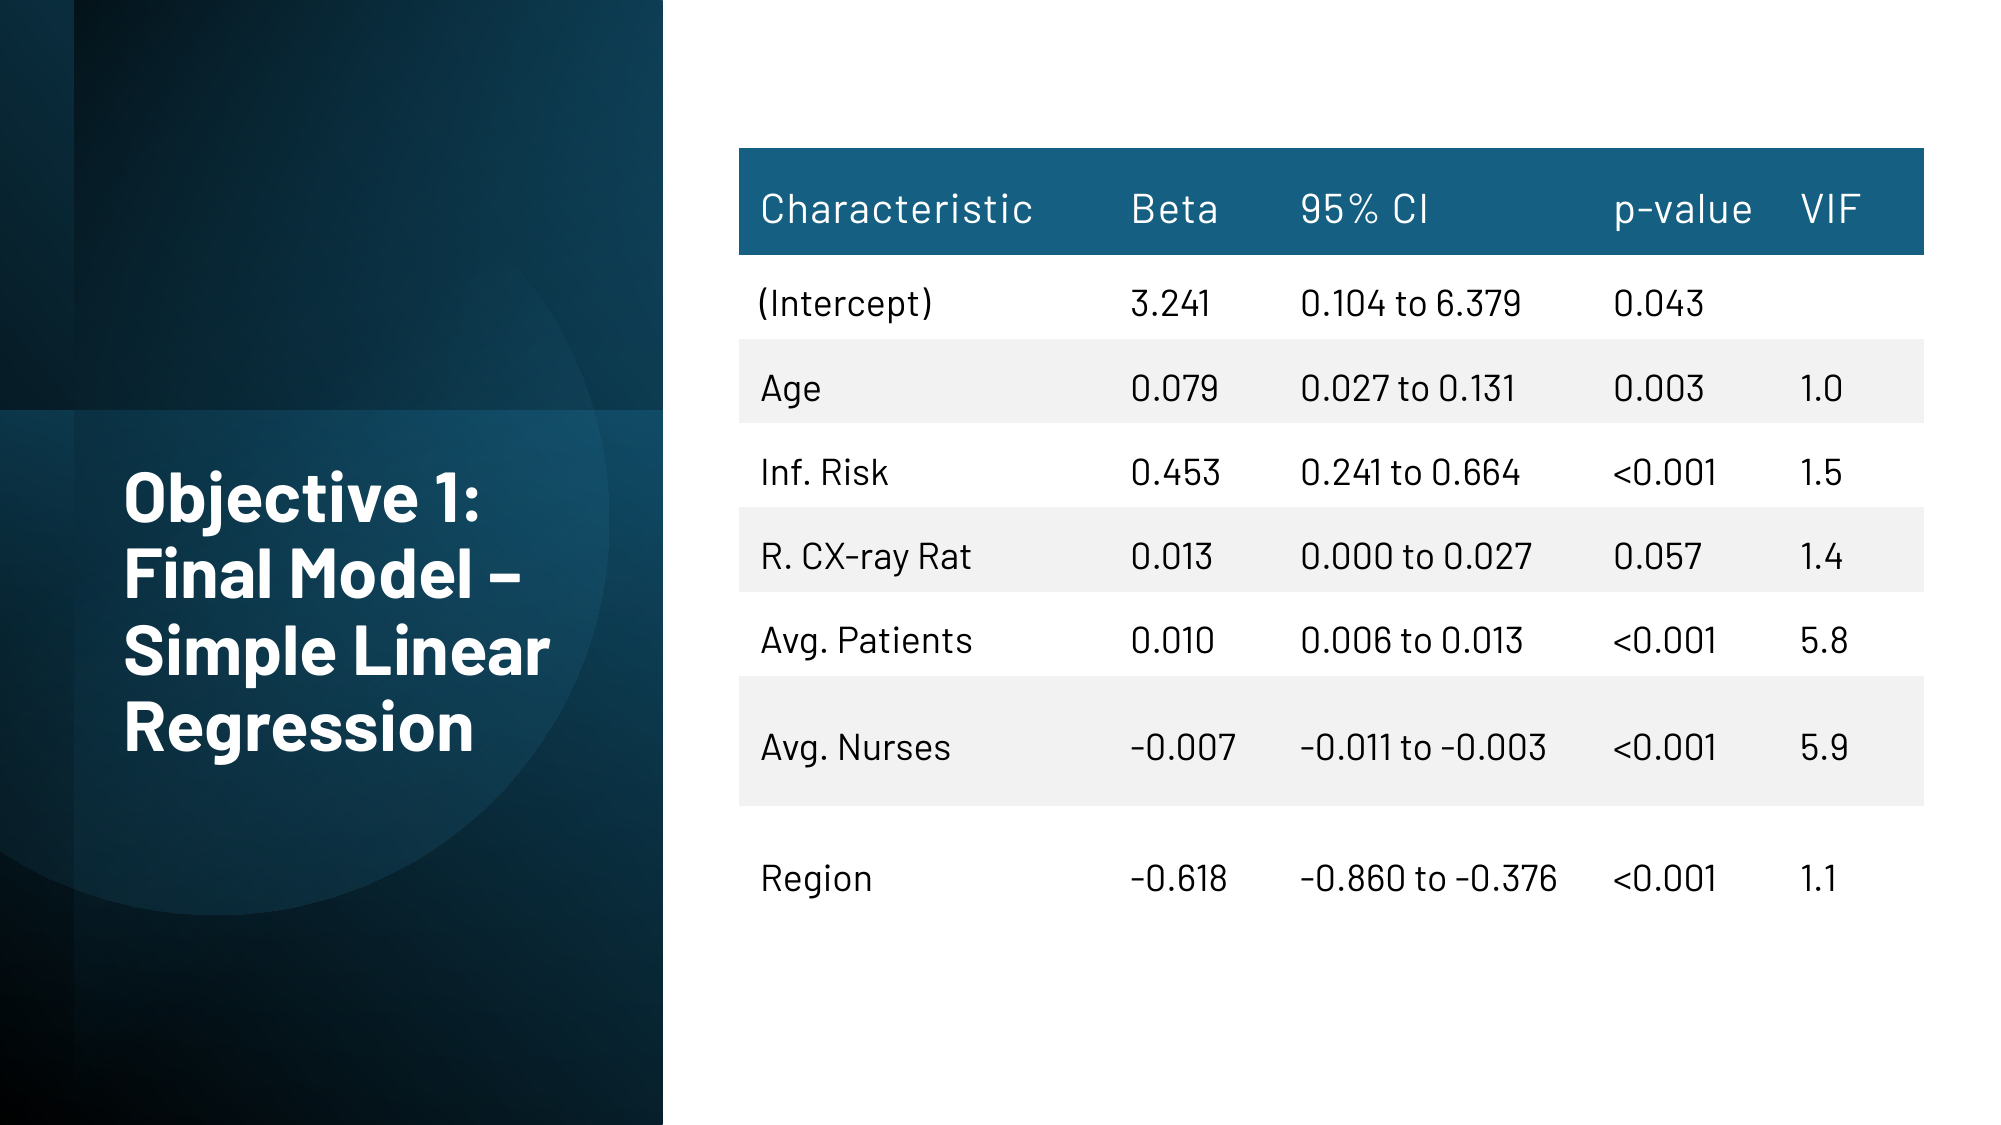

| Characteristic | Beta | 95% CI | p-value | VIF |
| --- | --- | --- | --- | --- |
| (Intercept) | 3.241 | 0.104 to 6.379 | 0.043 |  |
| Age | 0.079 | 0.027 to 0.131 | 0.003 | 1.0 |
| Inf. Risk | 0.453 | 0.241 to 0.664 | <0.001 | 1.5 |
| R. CX-ray Rat | 0.013 | 0.000 to 0.027 | 0.057 | 1.4 |
| Avg. Patients | 0.010 | 0.006 to 0.013 | <0.001 | 5.8 |
| Avg. Nurses | -0.007 | -0.011 to -0.003 | <0.001 | 5.9 |
| Region | -0.618 | -0.860 to -0.376 | <0.001 | 1.1 |

# Objective 1: Final Model – Simple Linear Regression